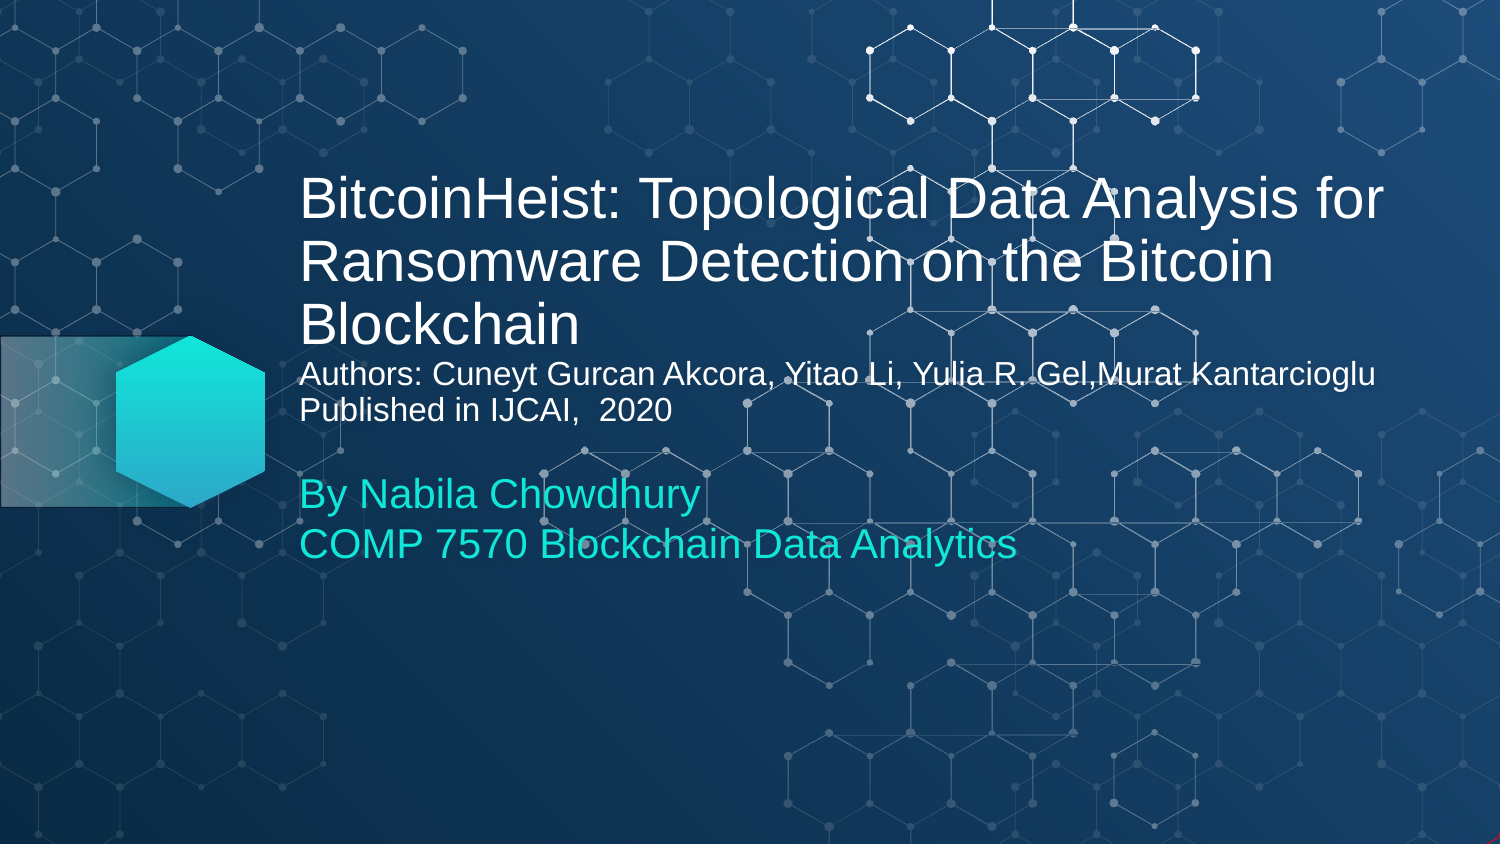

# BitcoinHeist: Topological Data Analysis for Ransomware Detection on the Bitcoin Blockchain Authors: Cuneyt Gurcan Akcora, Yitao Li, Yulia R. Gel,Murat Kantarcioglu Published in IJCAI,  2020
By Nabila Chowdhury
COMP 7570 Blockchain Data Analytics